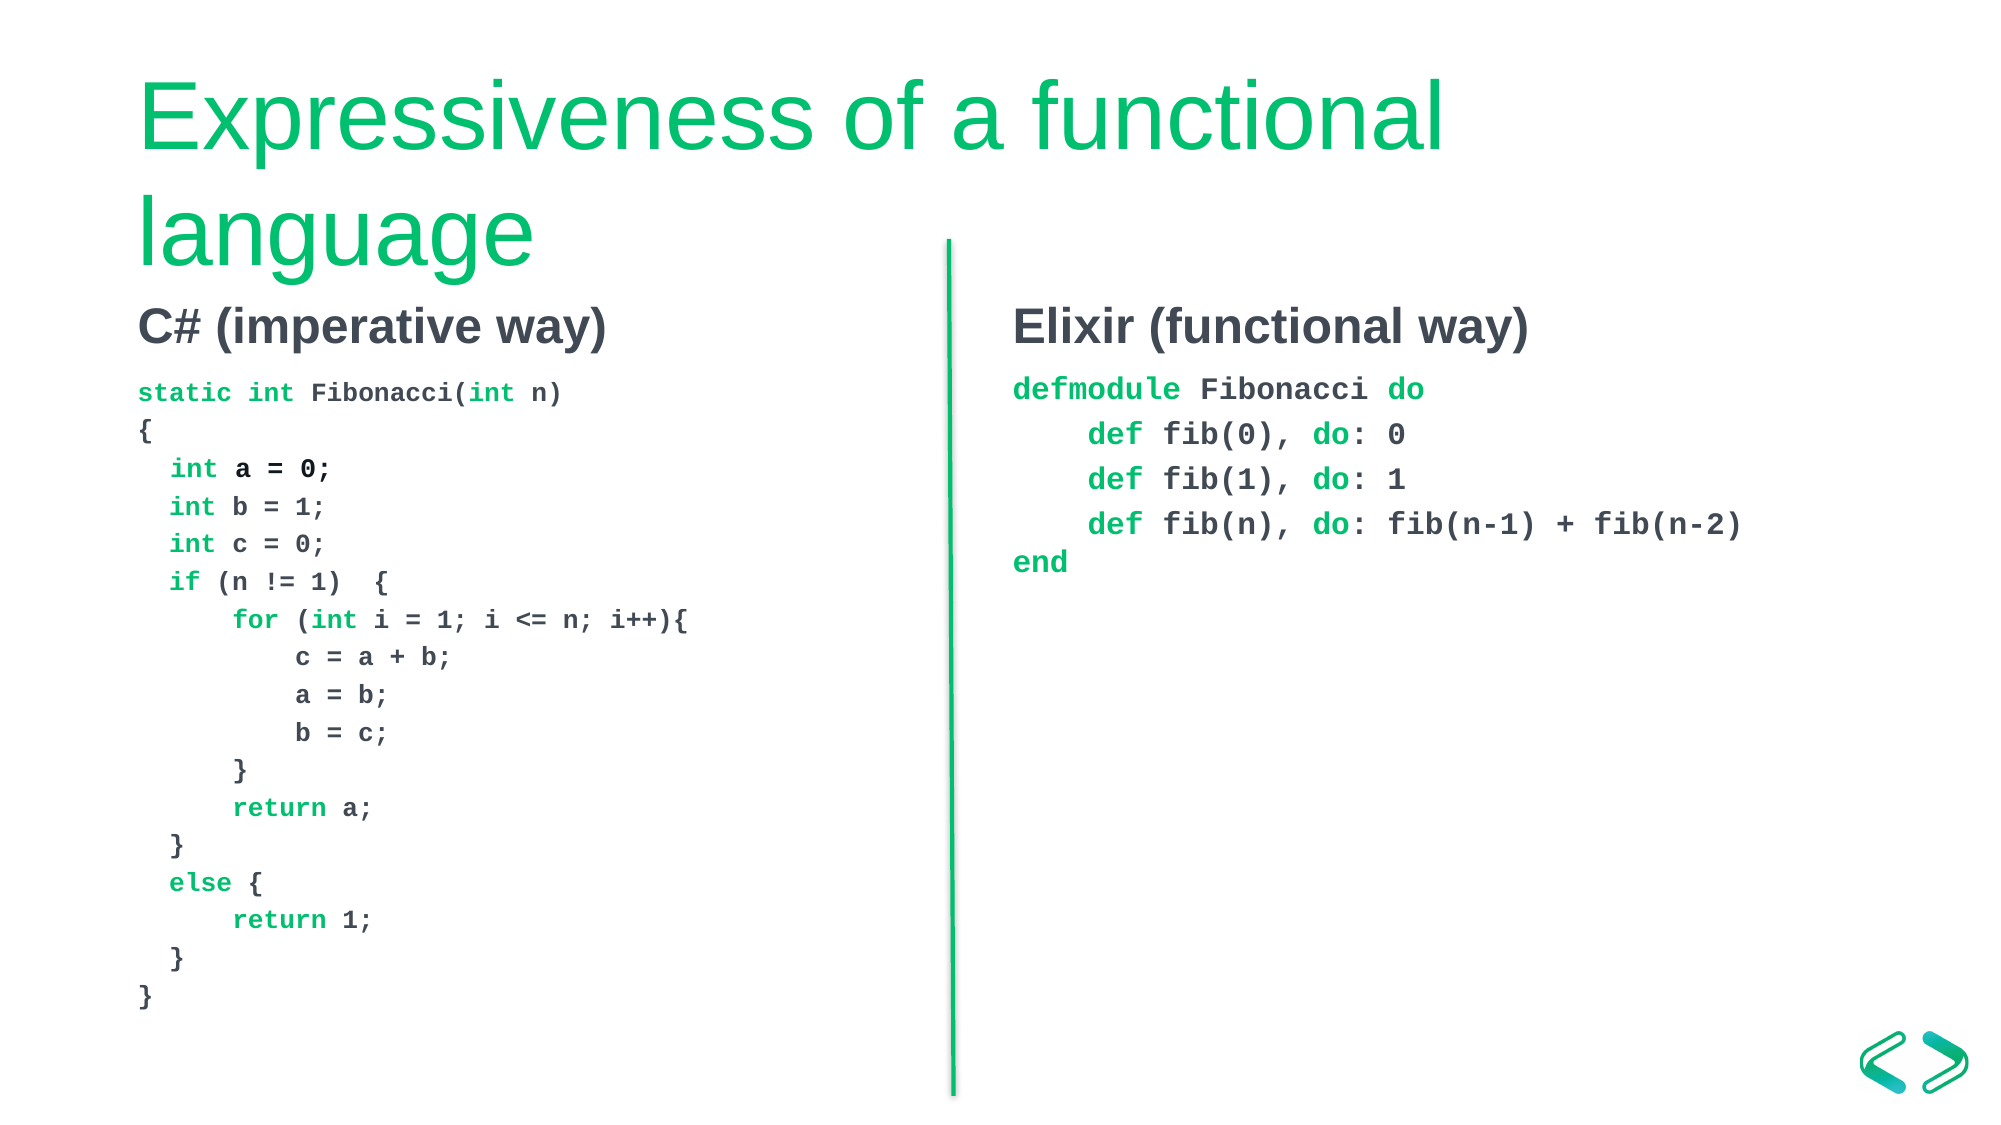

# Expressiveness of a functional language
C# (imperative way)
Elixir (functional way)
static int Fibonacci(int n)
{
  int a = 0;
  int b = 1;
  int c = 0;
  if (n != 1)  {
      for (int i = 1; i <= n; i++){
          c = a + b;
          a = b;
          b = c;
      }
      return a;
  }
  else {
      return 1;
  }
}
defmodule Fibonacci do
    def fib(0), do: 0
    def fib(1), do: 1
    def fib(n), do: fib(n-1) + fib(n-2)
end